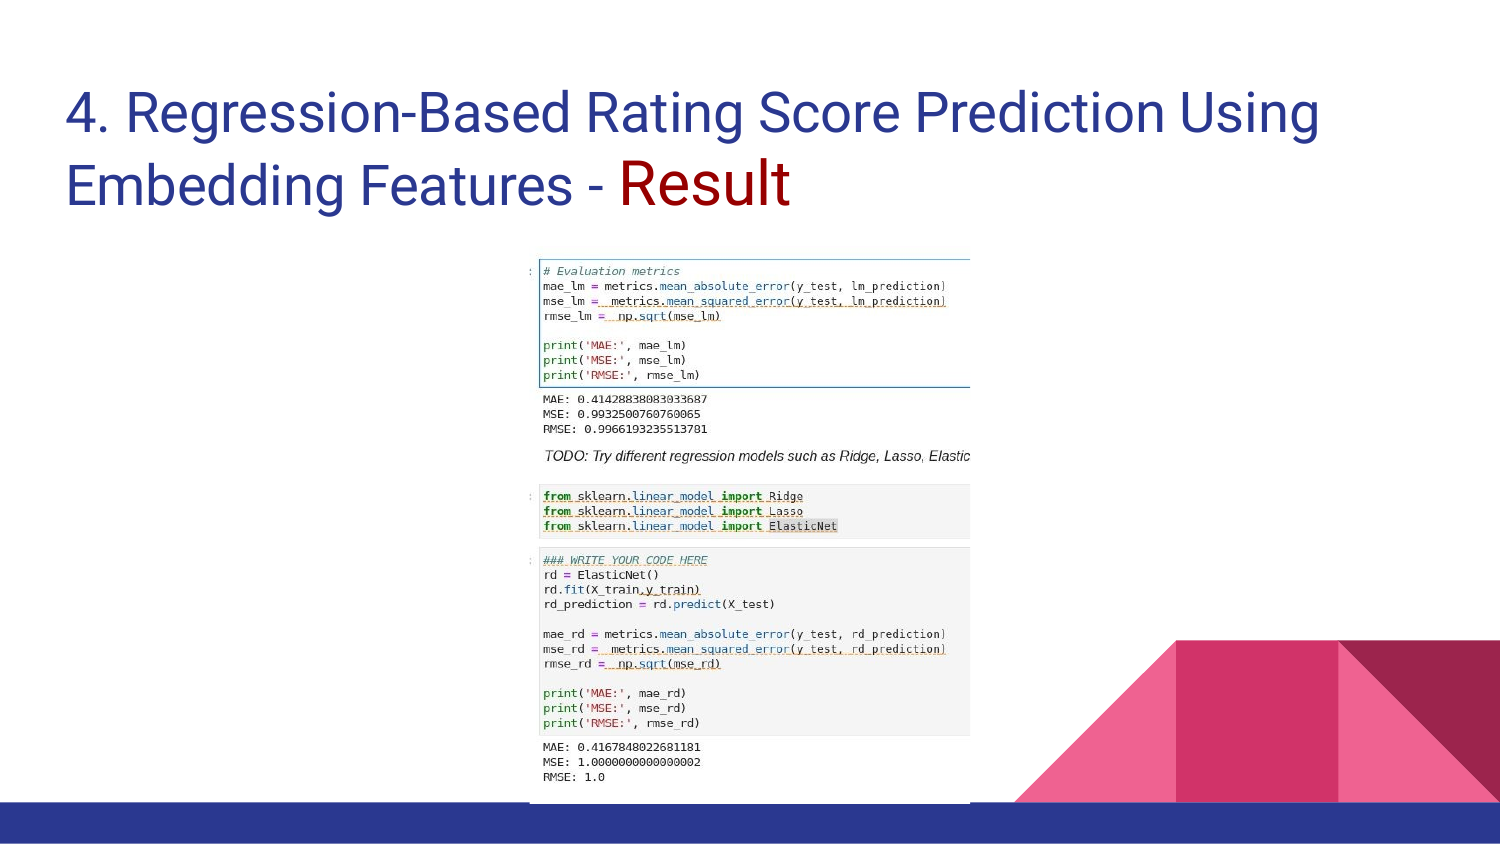

# 4. Regression-Based Rating Score Prediction Using  Embedding Features - Result